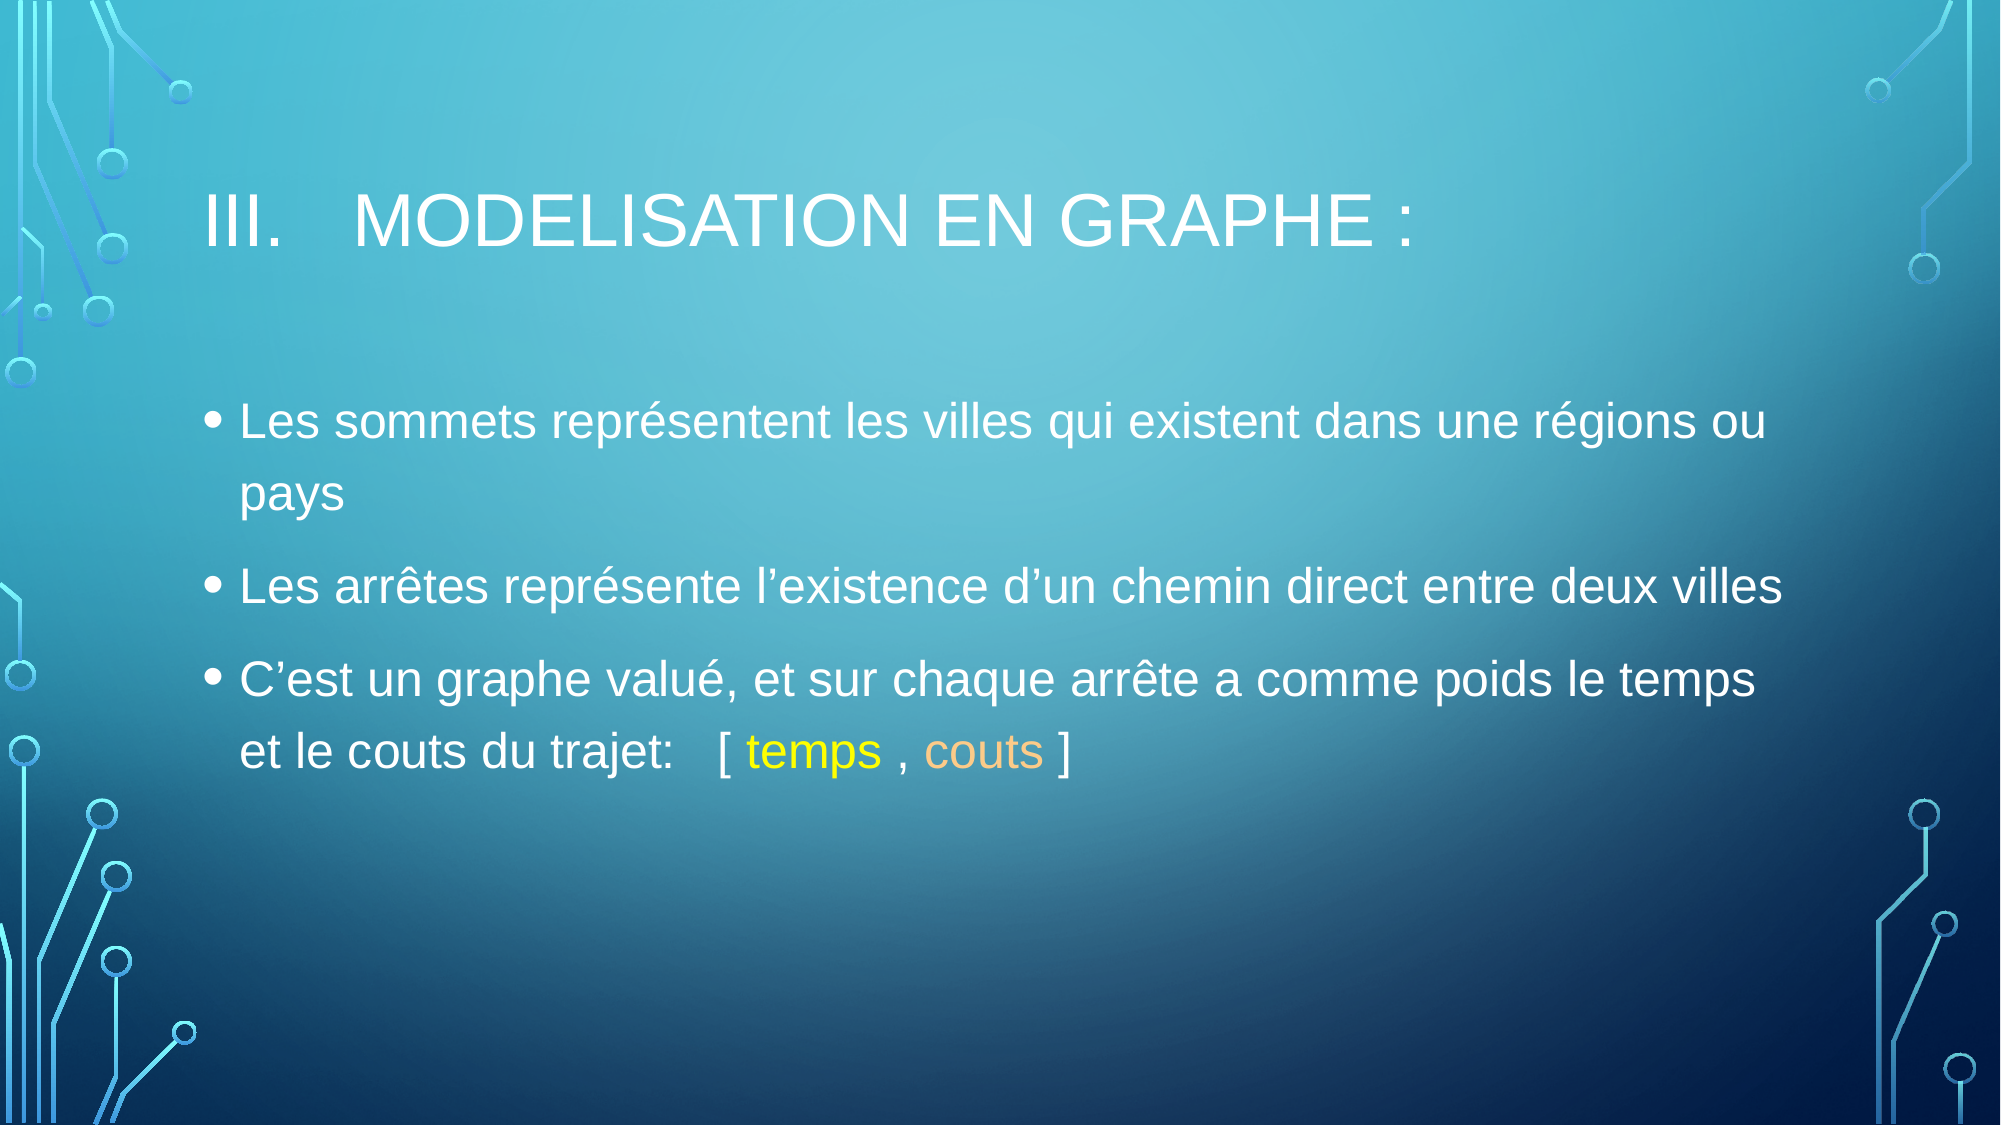

# iii.	MODELISATION EN GRAPHE :
Les sommets représentent les villes qui existent dans une régions ou pays
Les arrêtes représente l’existence d’un chemin direct entre deux villes
C’est un graphe valué, et sur chaque arrête a comme poids le temps et le couts du trajet:   [ temps , couts ]